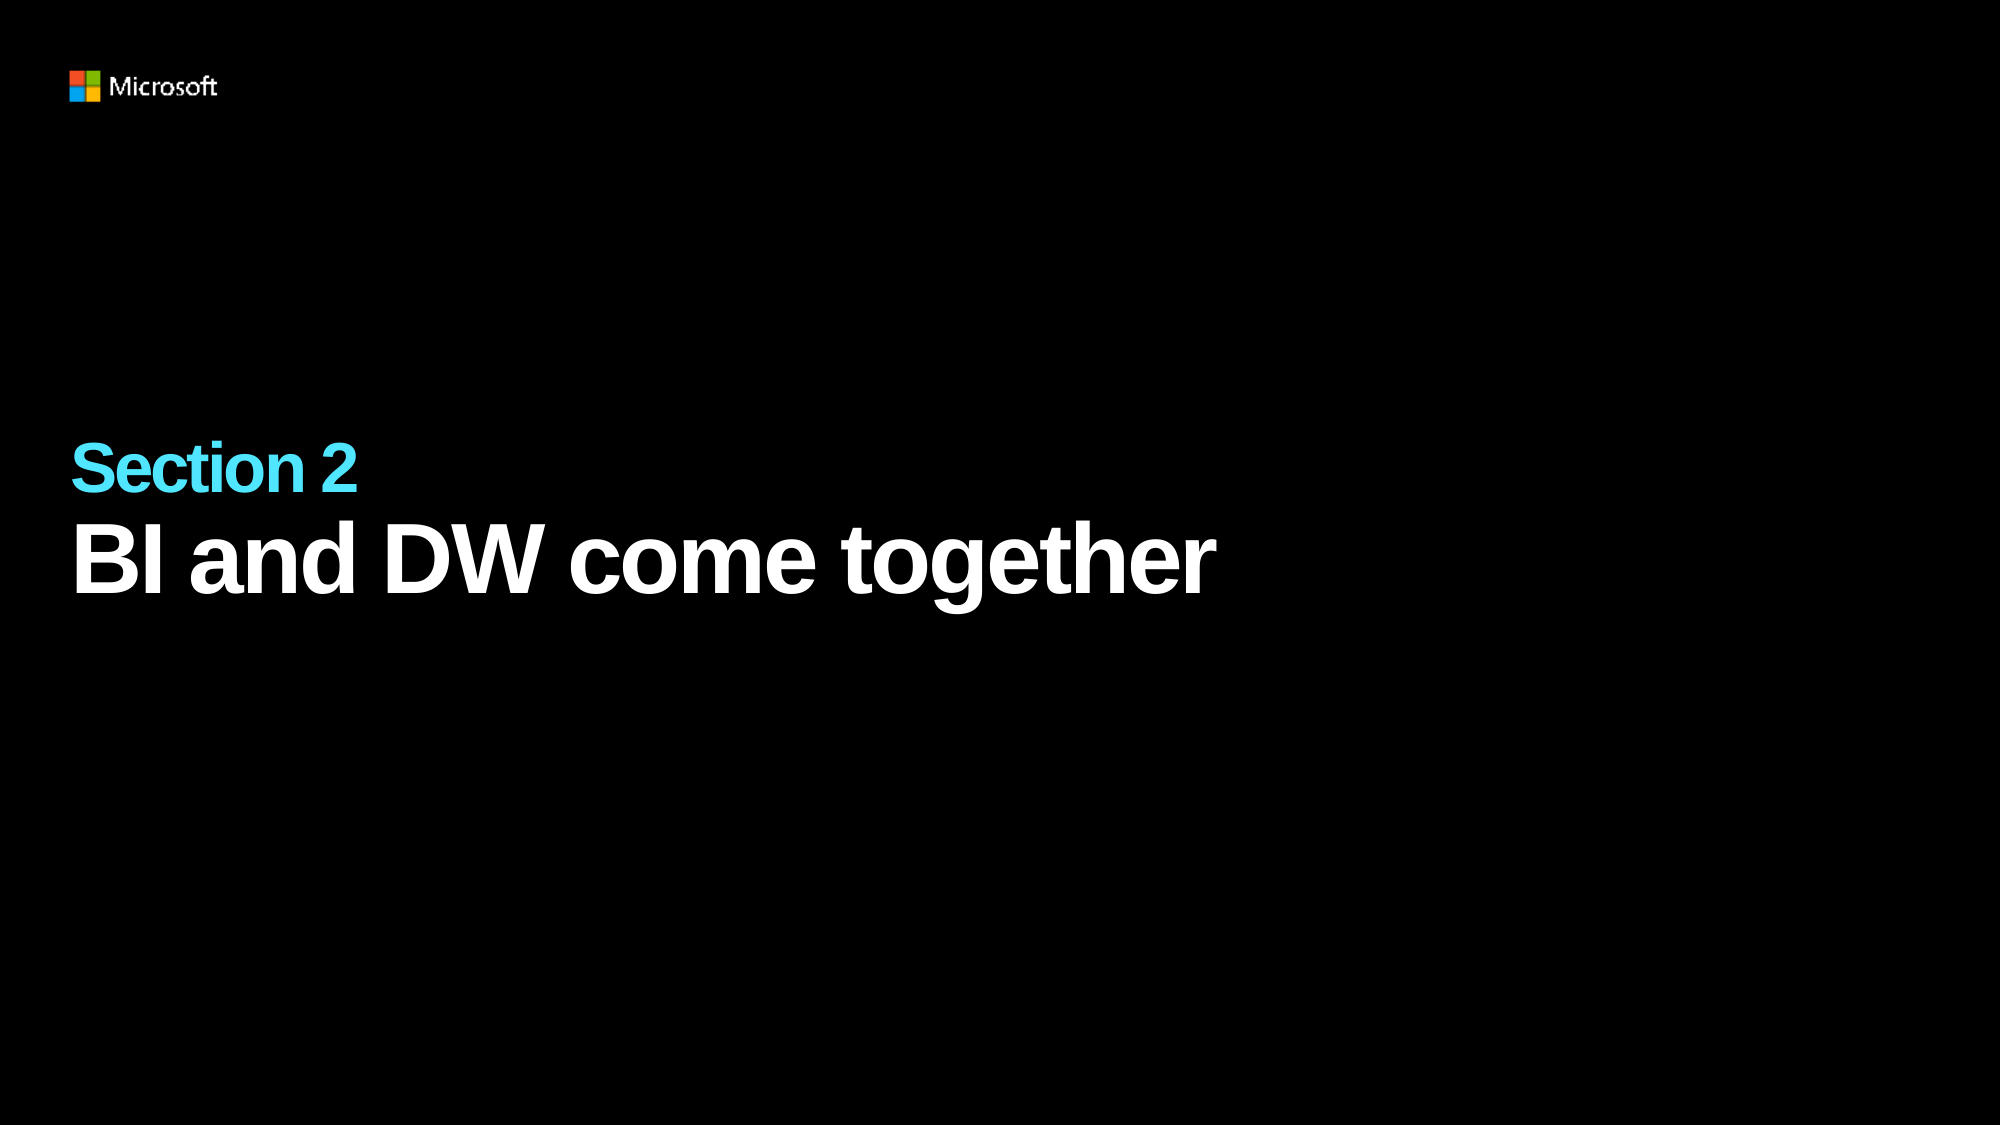

# Section 2 BI and DW come together